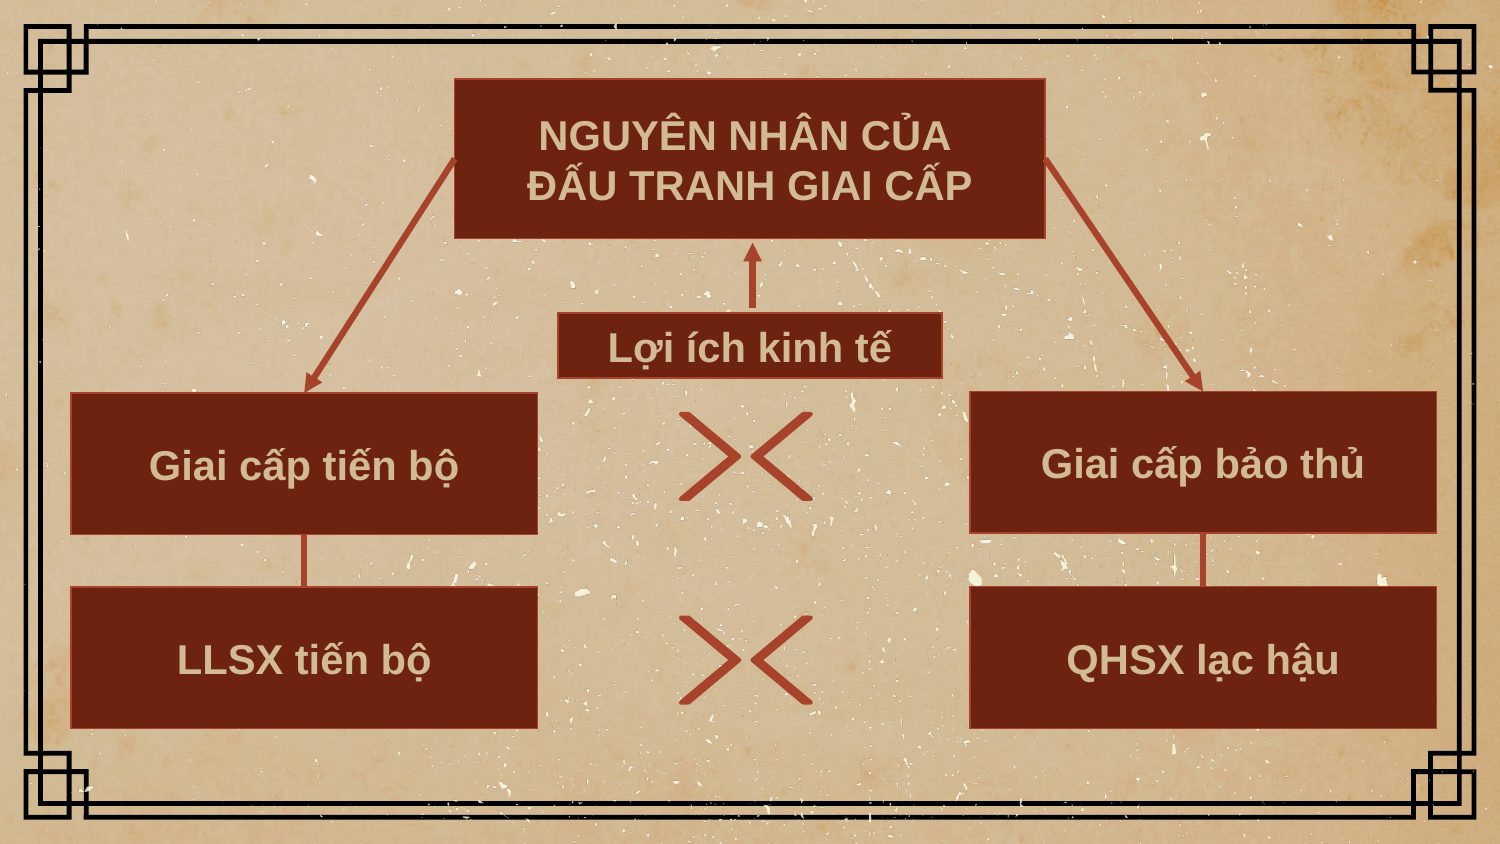

NGUYÊN NHÂN CỦA
ĐẤU TRANH GIAI CẤP
Lợi ích kinh tế
Giai cấp bảo thủ
Giai cấp tiến bộ

QHSX lạc hậu
LLSX tiến bộ